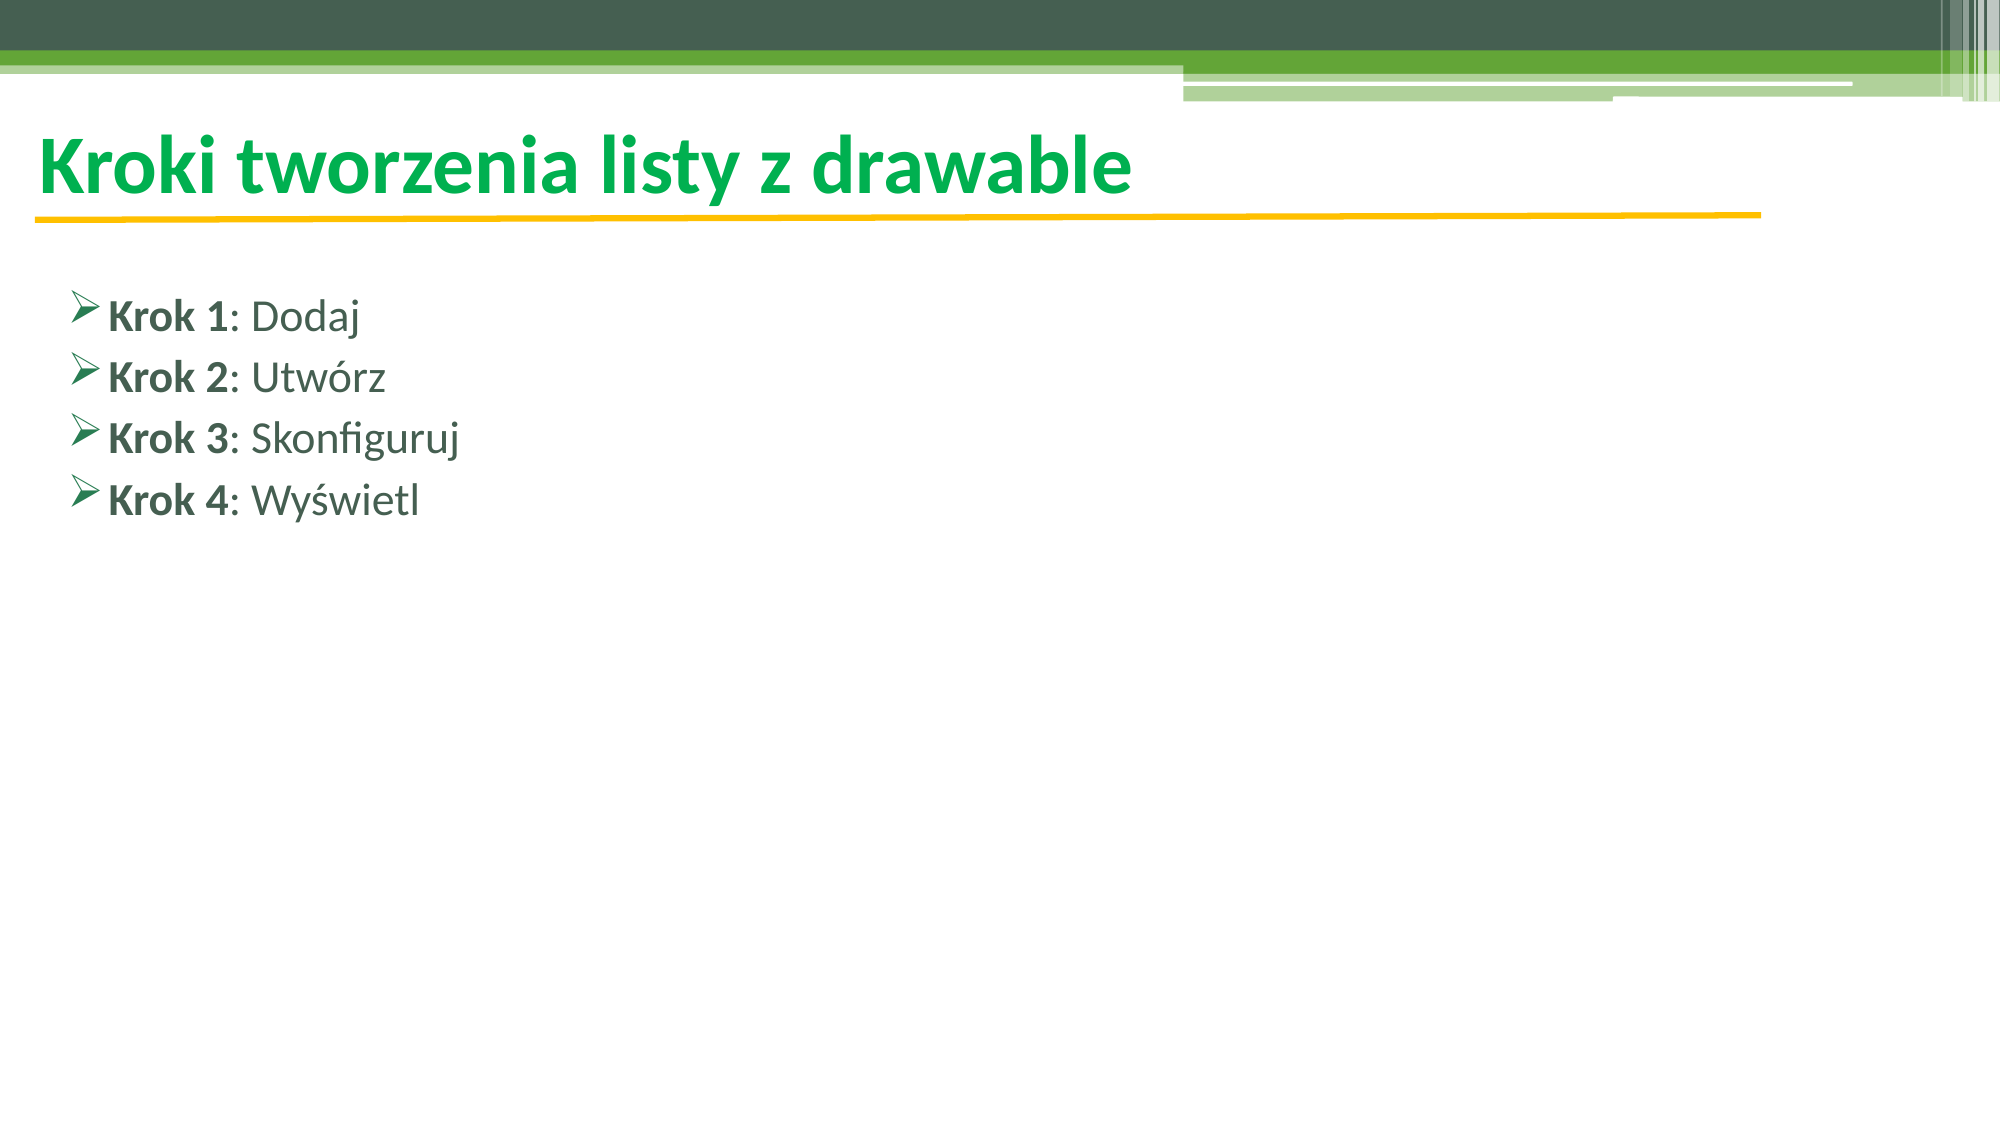

# Kroki tworzenia listy z drawable
Krok 1: Dodaj
Krok 2: Utwórz
Krok 3: Skonfiguruj
Krok 4: Wyświetl